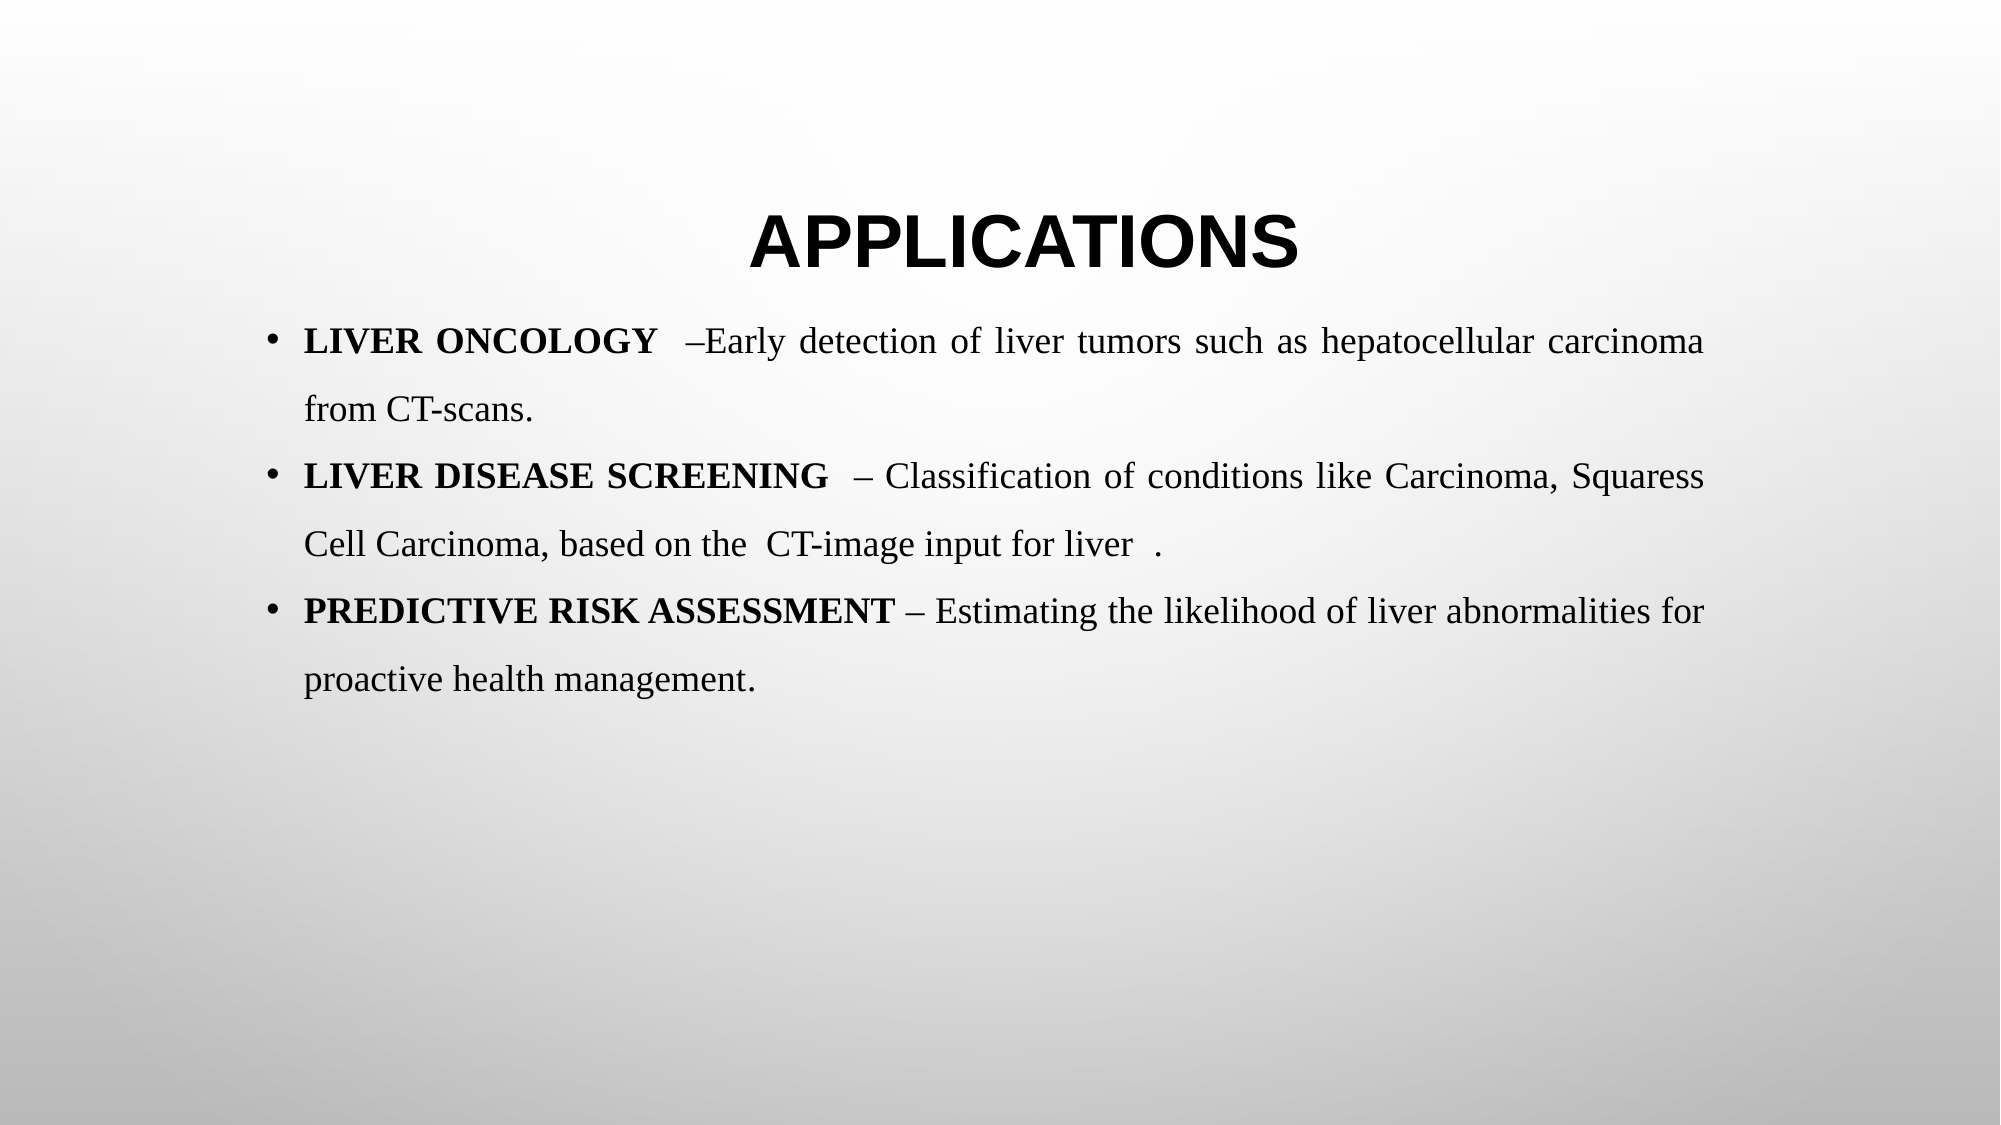

# Applications
Liver Oncology  –Early detection of liver tumors such as hepatocellular carcinoma from CT-scans.
Liver Disease Screening  – Classification of conditions like Carcinoma, Squaress Cell Carcinoma, based on the  CT-image input for liver  .
Predictive Risk Assessment – Estimating the likelihood of liver abnormalities for proactive health management.